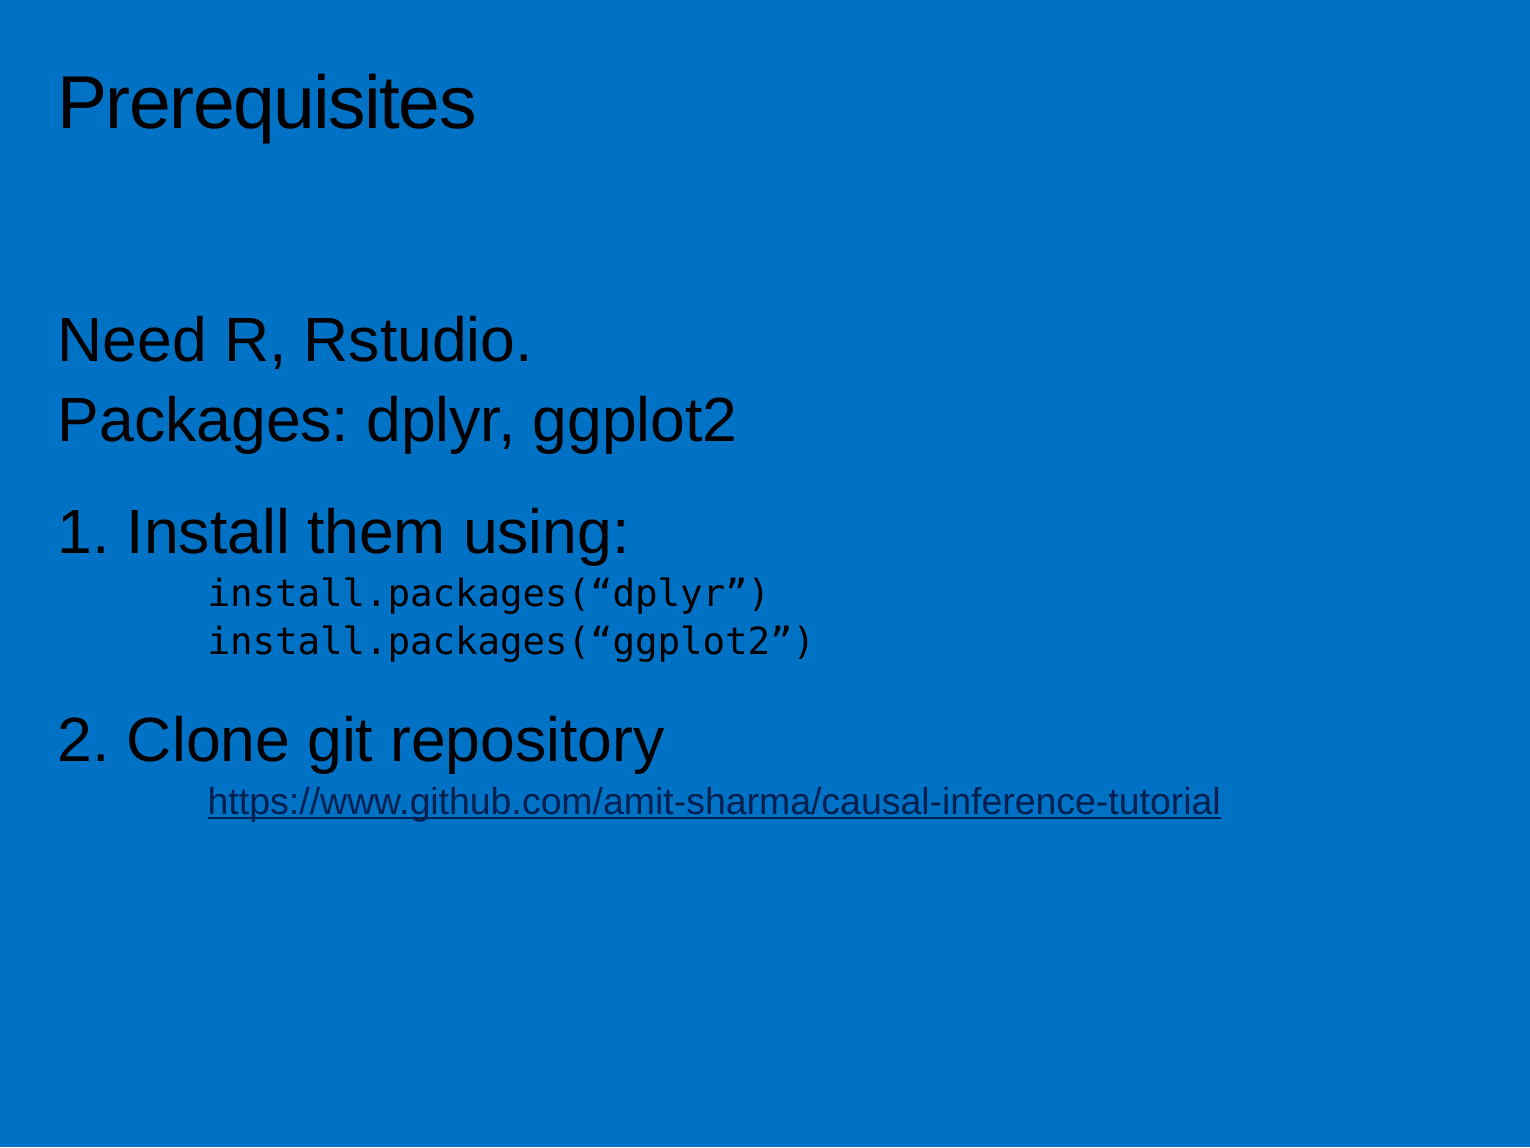

# Prerequisites
Need R, Rstudio.
Packages: dplyr, ggplot2

1. Install them using:
	install.packages(“dplyr”)
	install.packages(“ggplot2”)

2. Clone git repository
	https://www.github.com/amit-sharma/causal-inference-tutorial

76